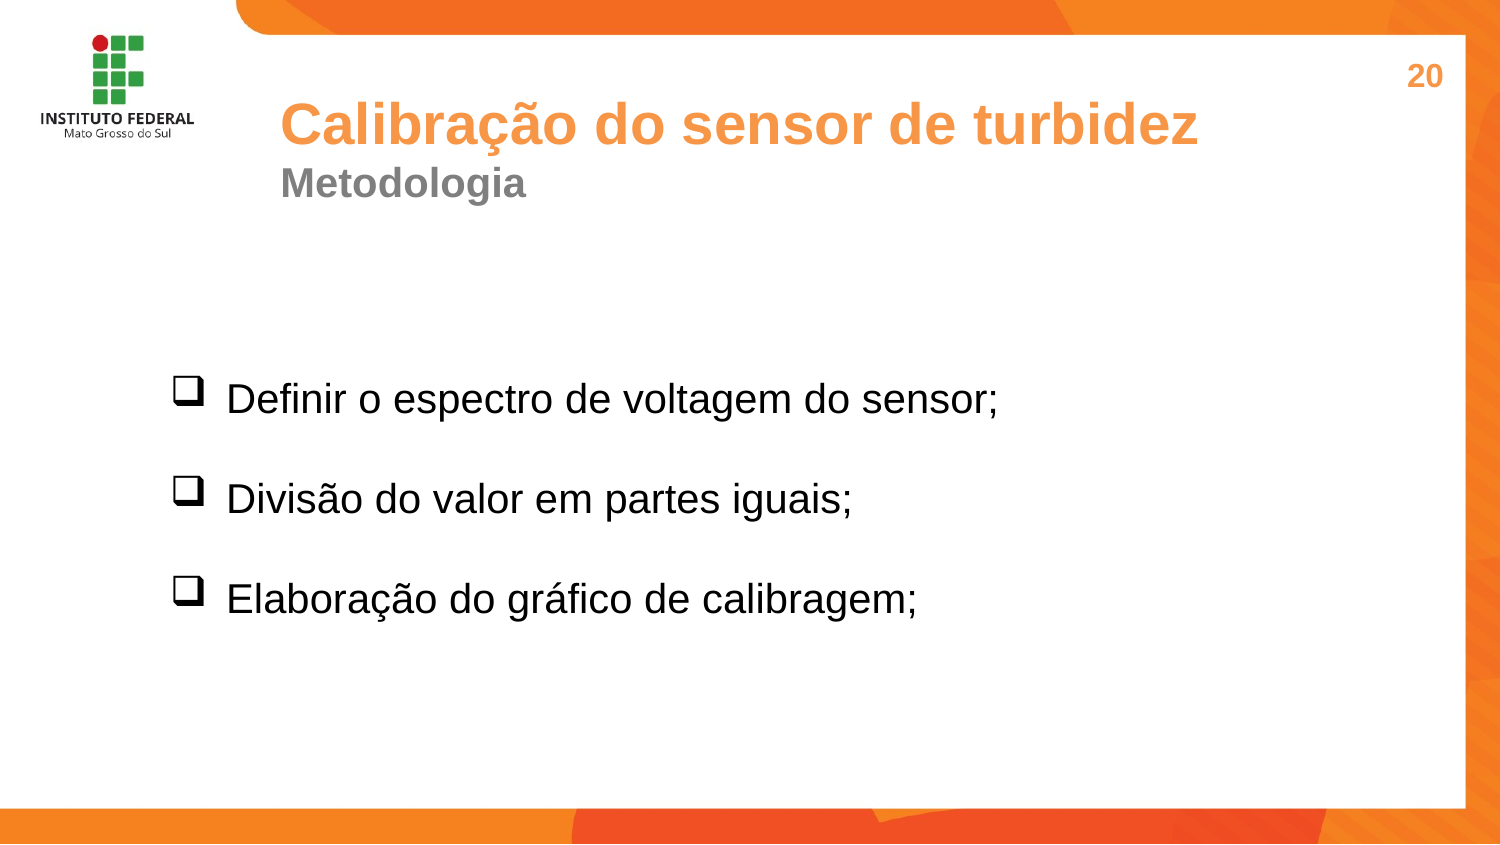

20
Calibração do sensor de turbidez
Metodologia

Definir o espectro de voltagem do sensor;

Divisão do valor em partes iguais;

Elaboração do gráfico de calibragem;